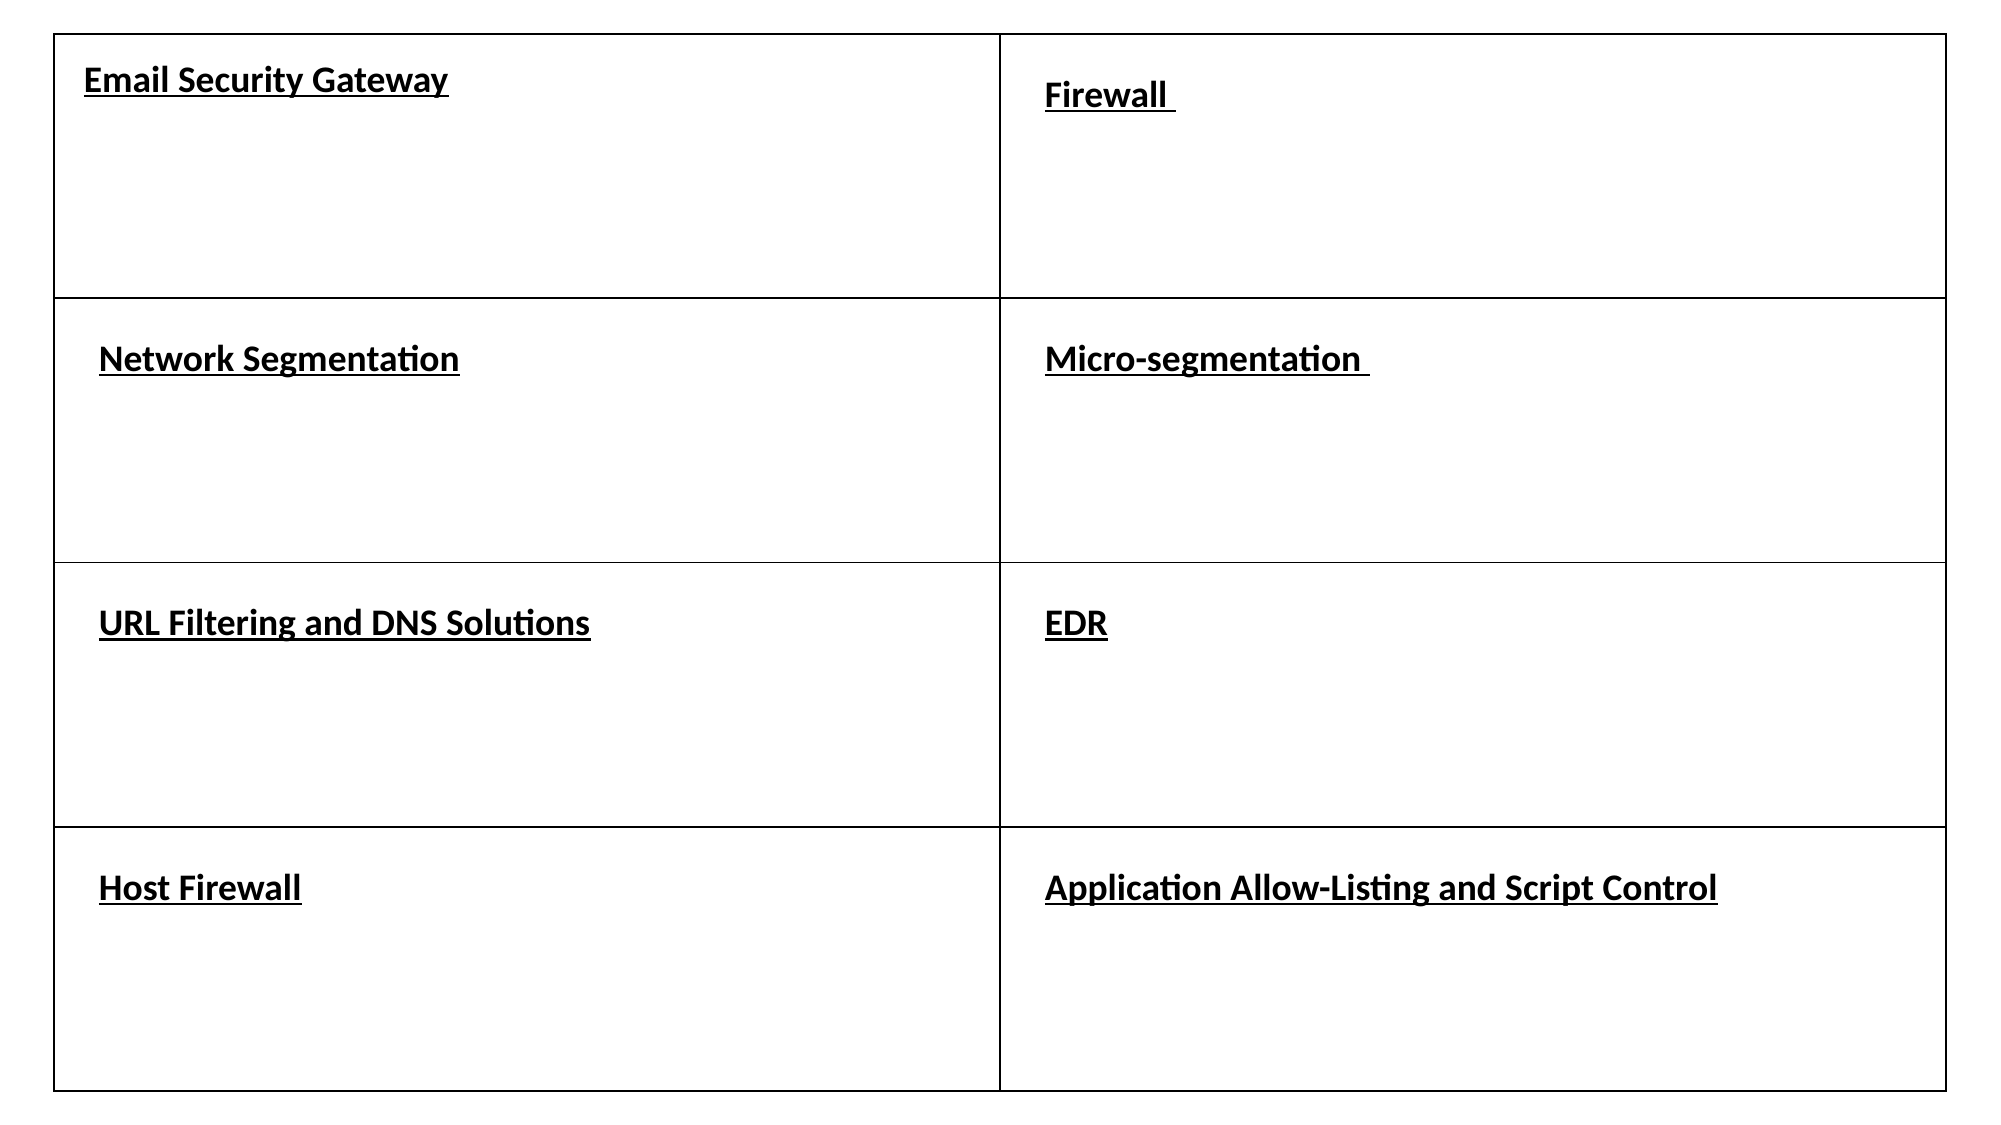

| Email Security Gateway | Firewall |
| --- | --- |
| Network Segmentation | Micro-segmentation |
| URL Filtering and DNS Solutions | EDR |
| Host Firewall | Application Allow-Listing and Script Control |